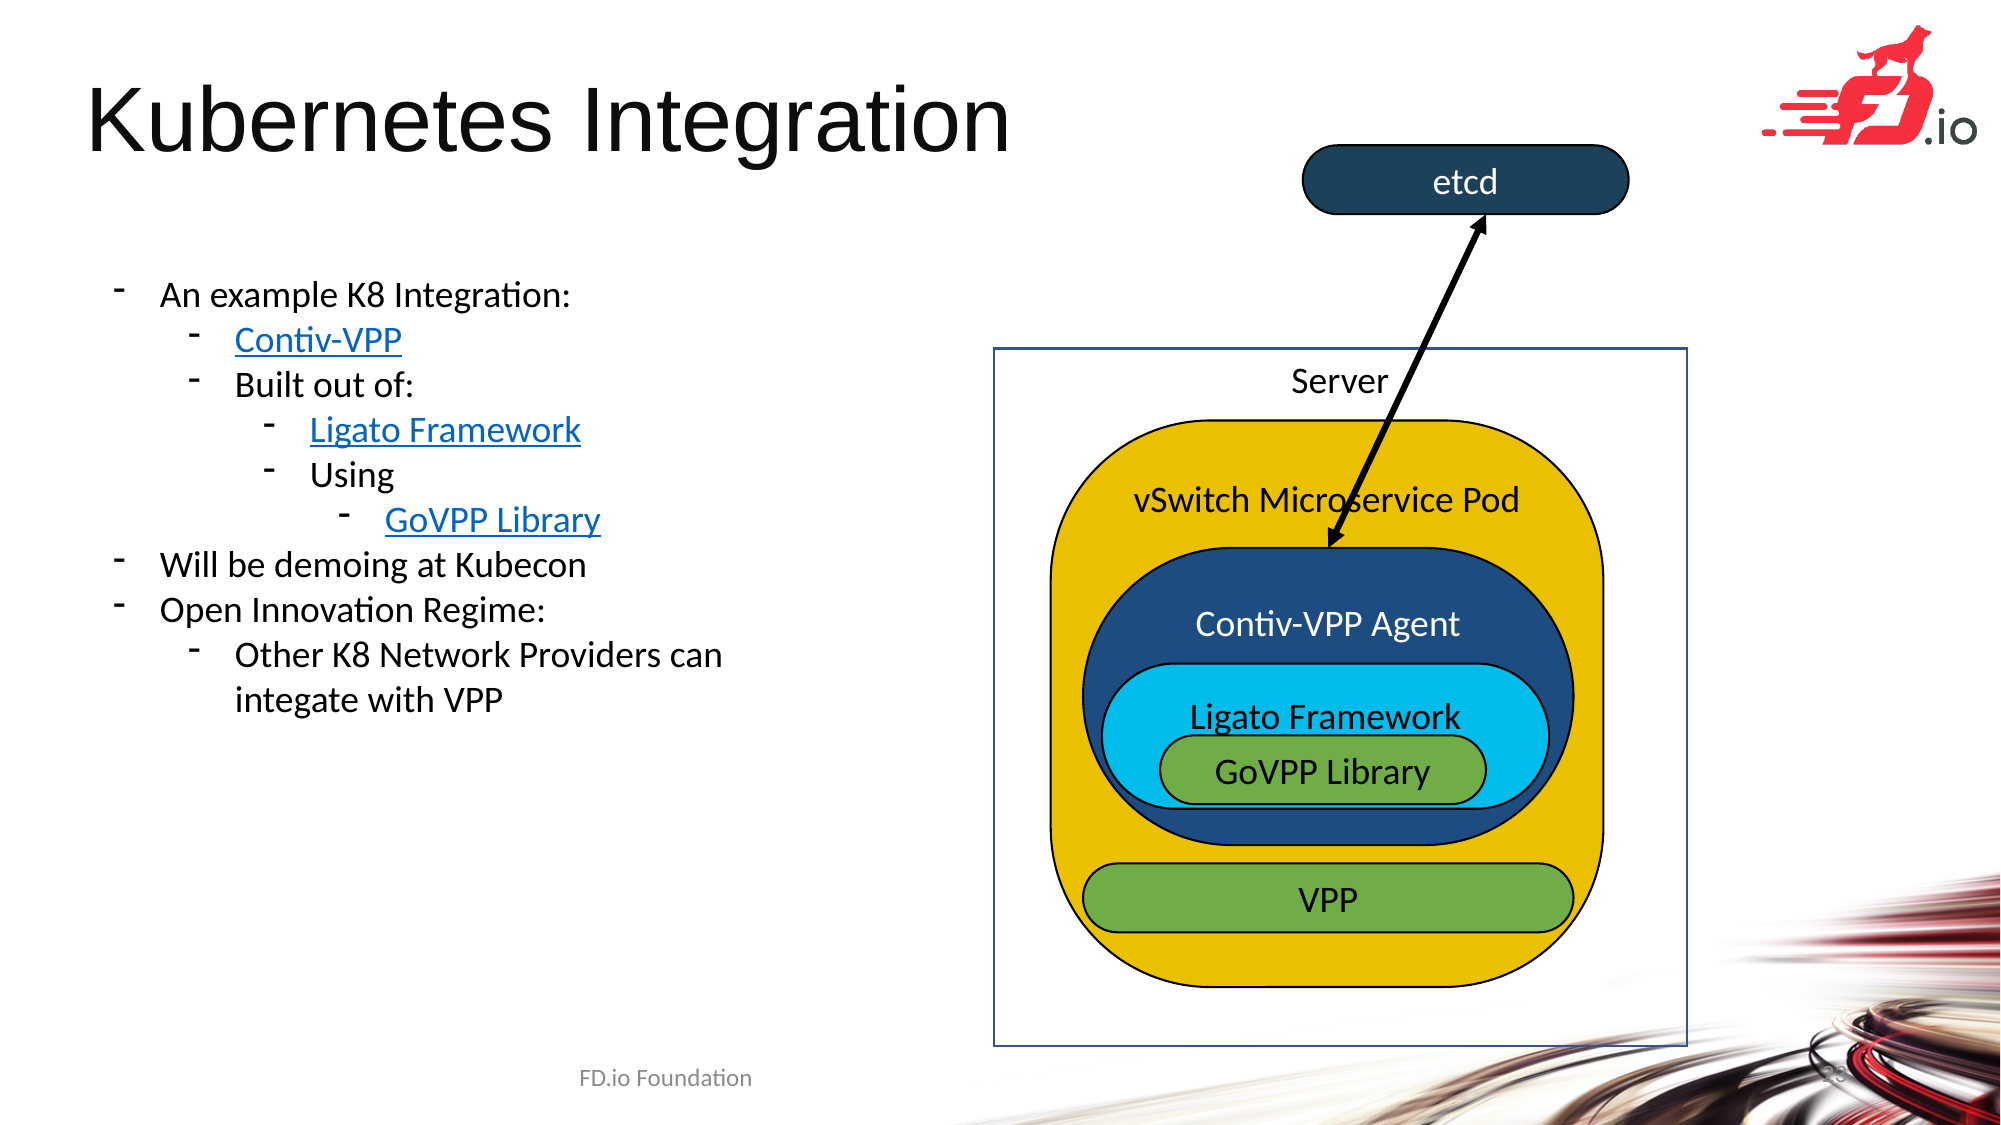

# Kubernetes Integration
etcd
An example K8 Integration:
Contiv-VPP
Built out of:
Ligato Framework
Using
GoVPP Library
Will be demoing at Kubecon
Open Innovation Regime:
Other K8 Network Providers can integate with VPP
Server
vSwitch Microservice Pod
Contiv-VPP Agent
Ligato Framework
GoVPP Library
VPP
23
FD.io Foundation